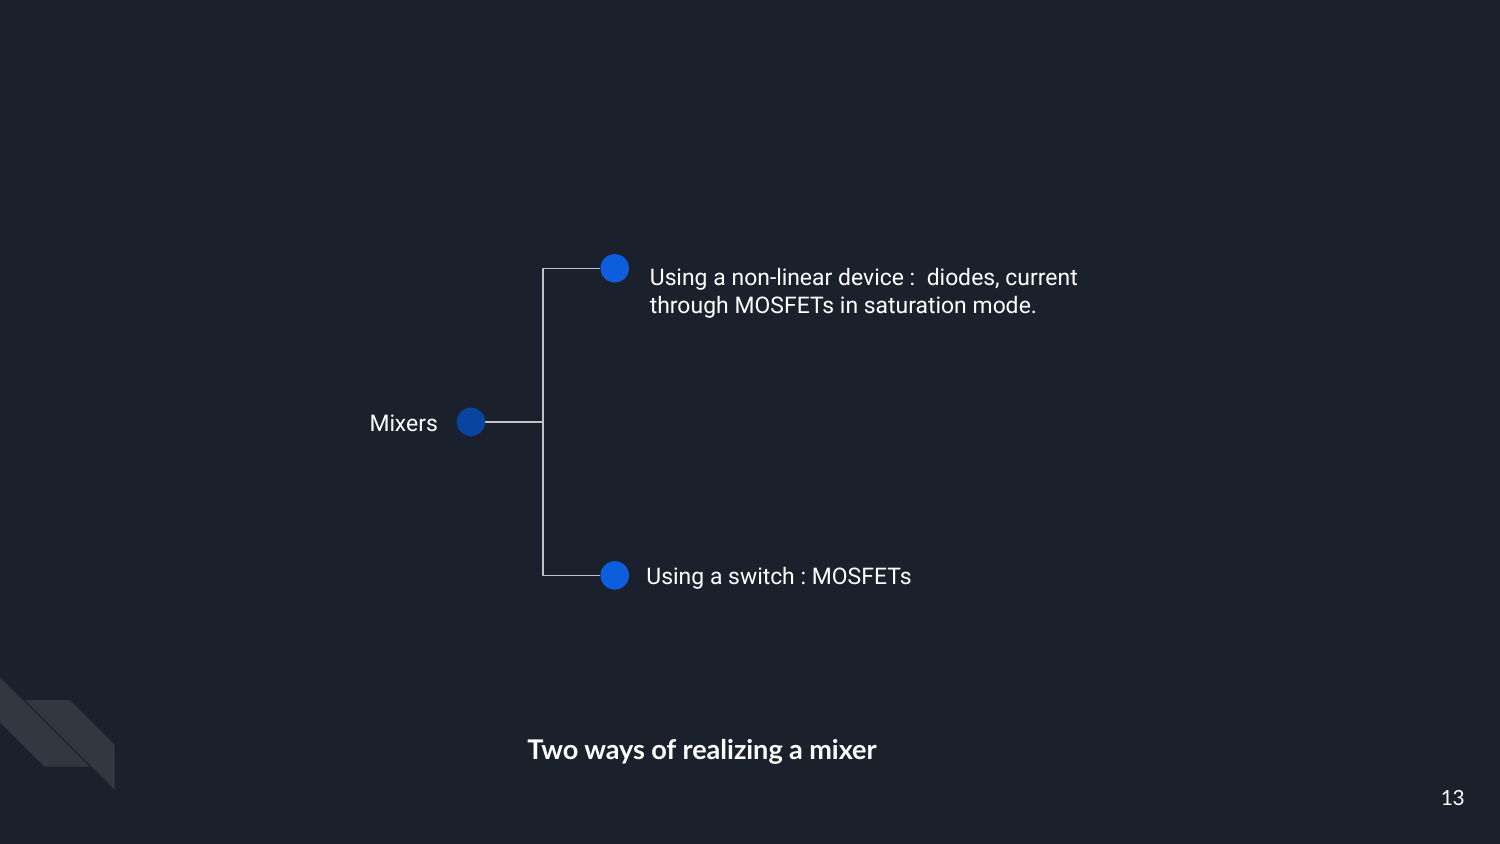

Using a non-linear device :  diodes, current through MOSFETs in saturation mode.

Mixers

Using a switch : MOSFETs

Two ways of realizing a mixer
13